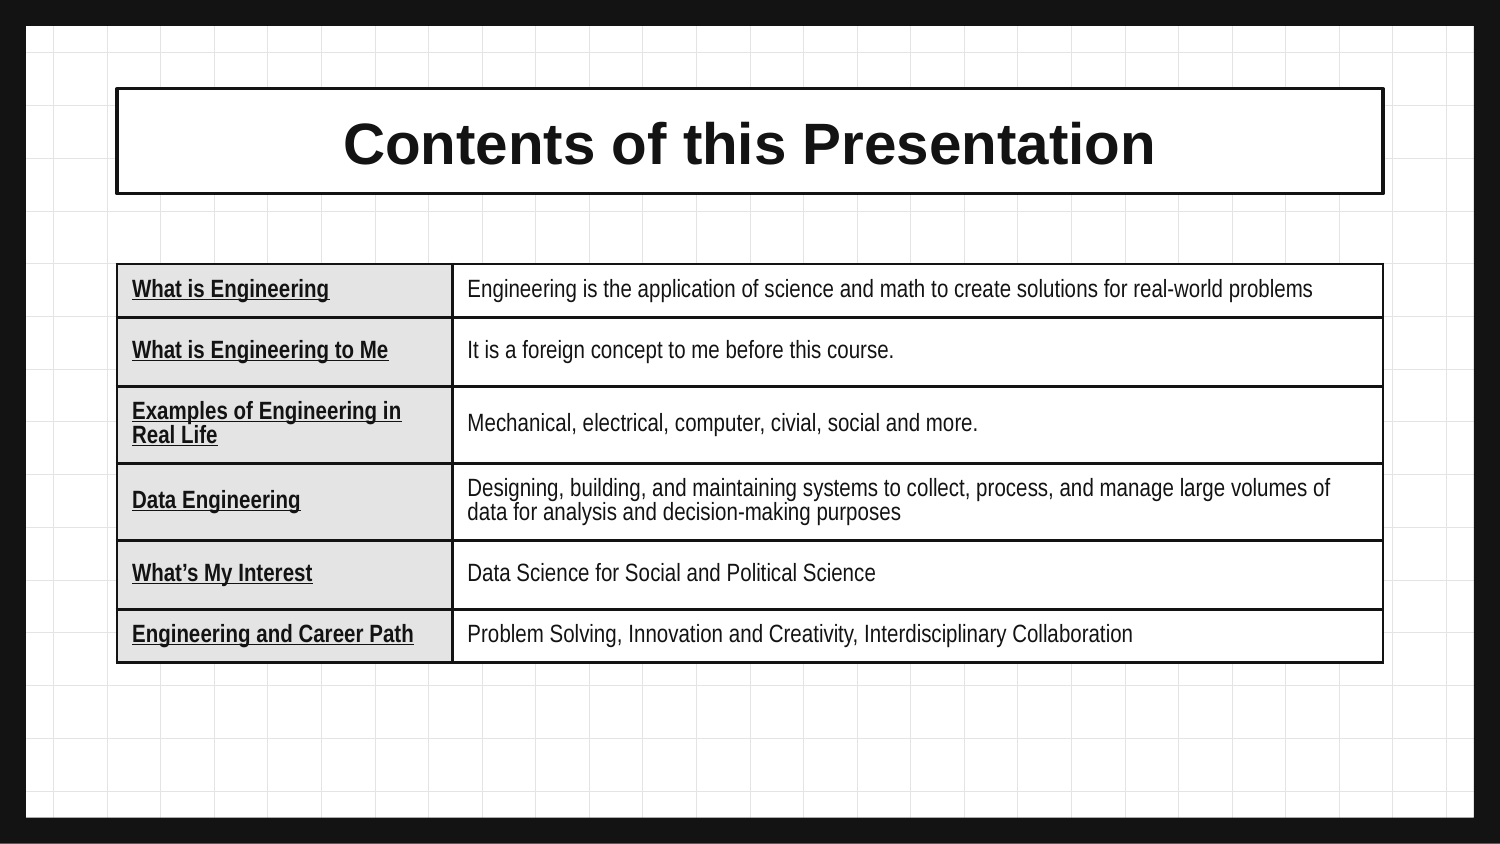

# Contents of this Presentation
| What is Engineering | Engineering is the application of science and math to create solutions for real-world problems |
| --- | --- |
| What is Engineering to Me | It is a foreign concept to me before this course. |
| Examples of Engineering in Real Life | Mechanical, electrical, computer, civial, social and more. |
| Data Engineering | Designing, building, and maintaining systems to collect, process, and manage large volumes of data for analysis and decision-making purposes |
| What’s My Interest | Data Science for Social and Political Science |
| Engineering and Career Path | Problem Solving, Innovation and Creativity, Interdisciplinary Collaboration |